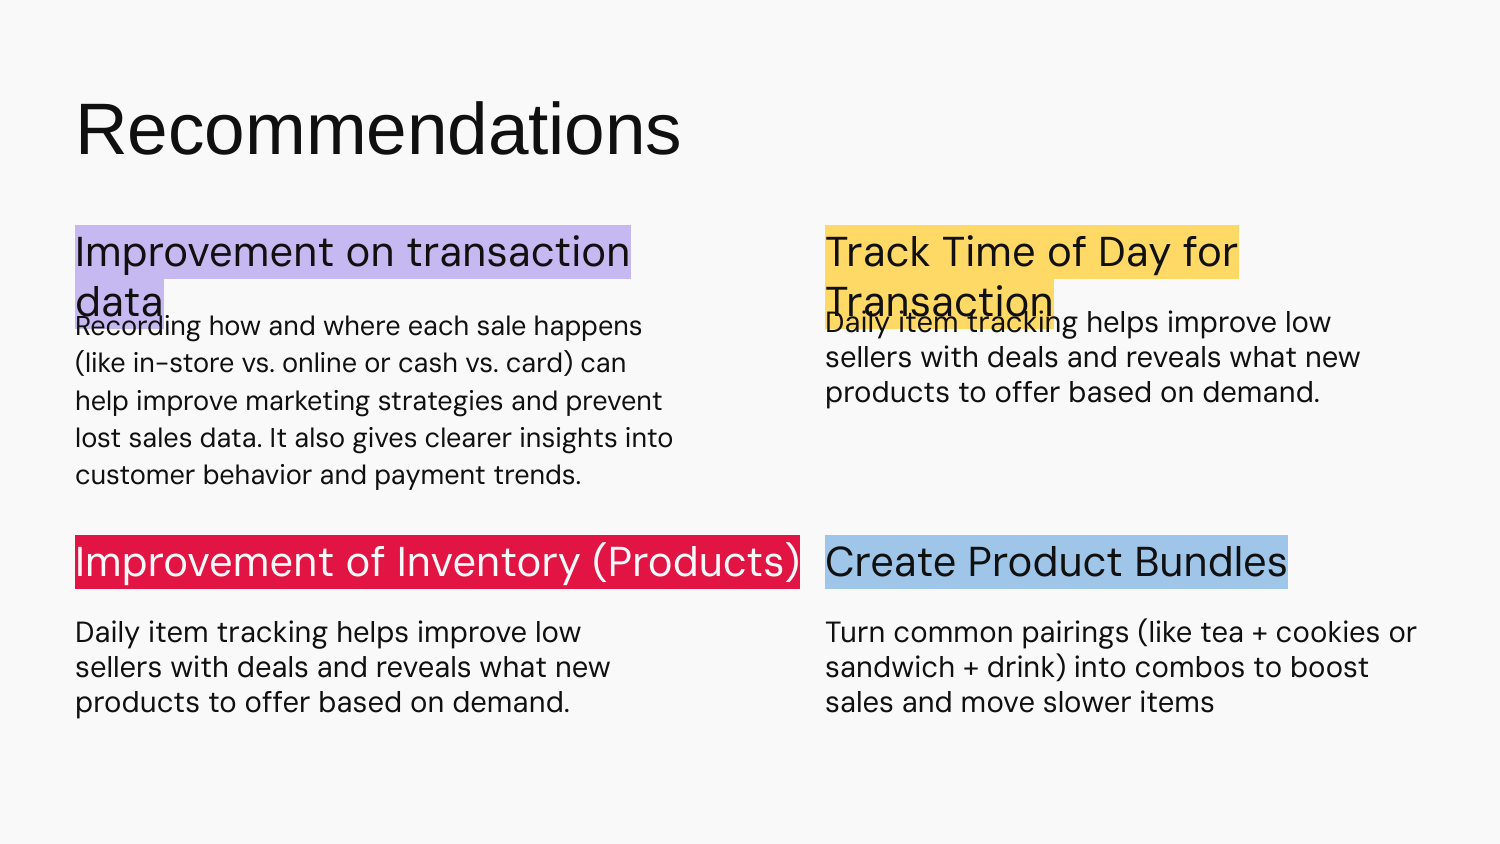

# Recommendations
Improvement on transaction data

Track Time of Day for Transaction

Daily item tracking helps improve low sellers with deals and reveals what new products to offer based on demand.

Recording how and where each sale happens (like in-store vs. online or cash vs. card) can help improve marketing strategies and prevent lost sales data. It also gives clearer insights into customer behavior and payment trends.

Create Product Bundles

Improvement of Inventory (Products)

Daily item tracking helps improve low sellers with deals and reveals what new products to offer based on demand.

Turn common pairings (like tea + cookies or sandwich + drink) into combos to boost sales and move slower items